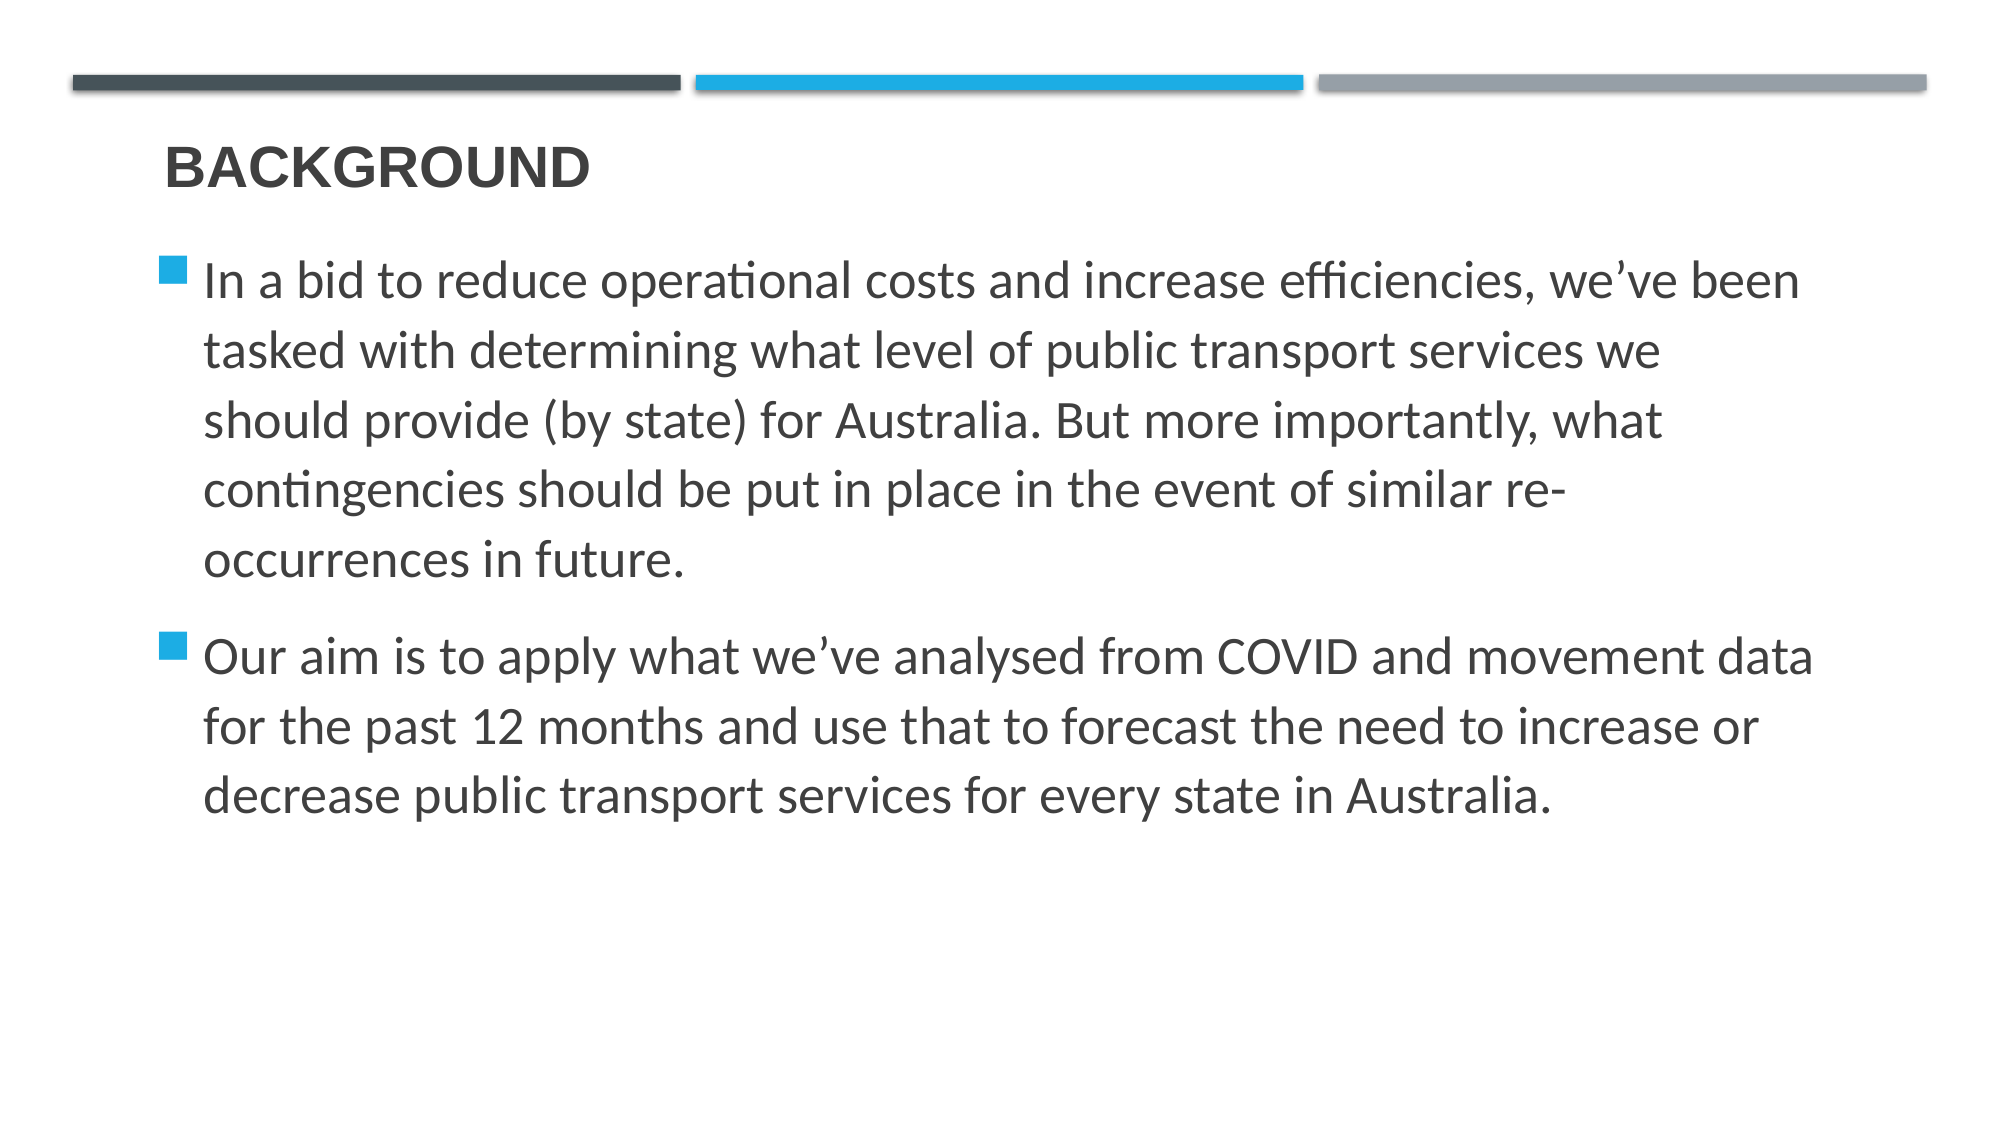

# Background
In a bid to reduce operational costs and increase efficiencies, we’ve been tasked with determining what level of public transport services we should provide (by state) for Australia. But more importantly, what contingencies should be put in place in the event of similar re-occurrences in future.
Our aim is to apply what we’ve analysed from COVID and movement data for the past 12 months and use that to forecast the need to increase or decrease public transport services for every state in Australia.